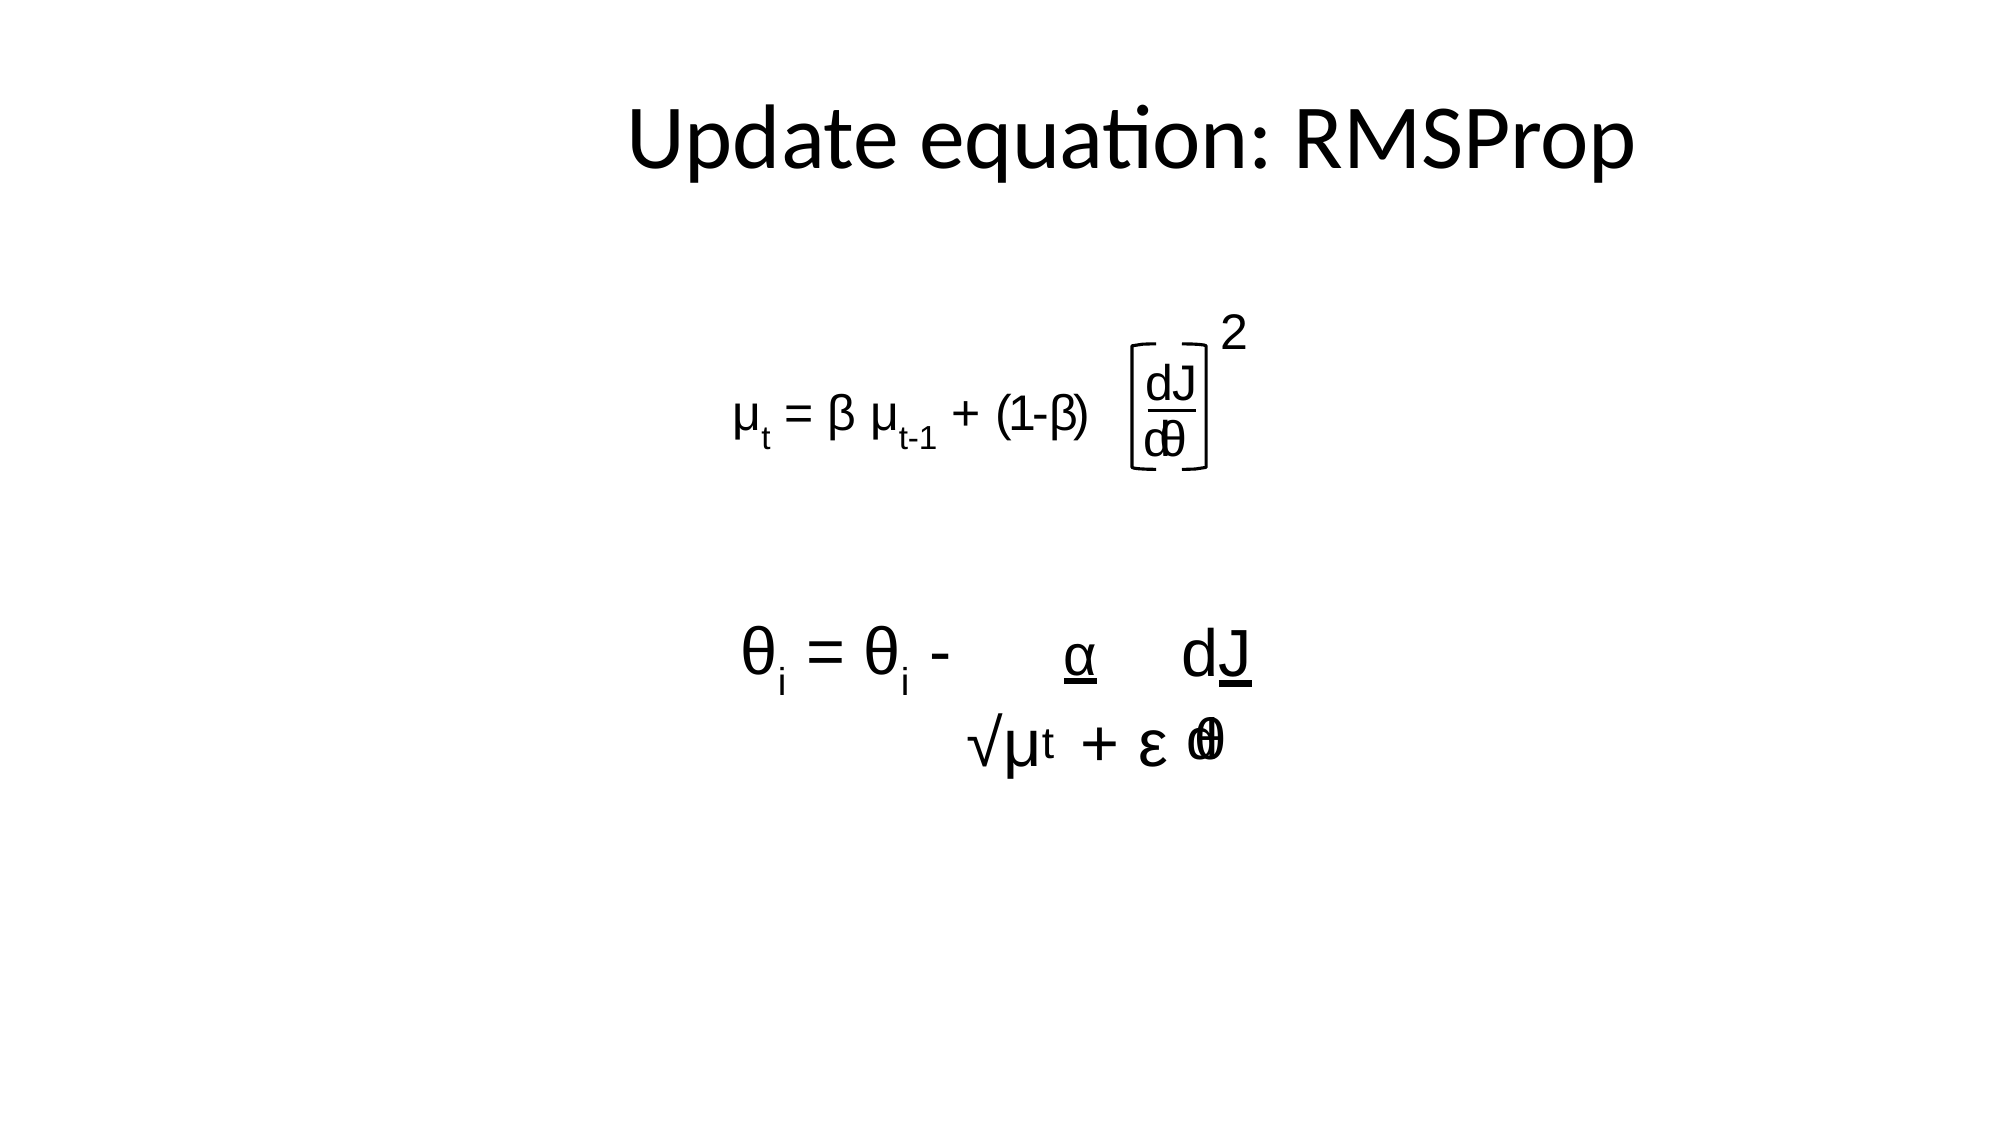

# Update equation: RMSProp
2

dJ dθ
μ = β μ
+ (1-β)

t
t-1
	α		dJ
θi = θi -
√μ	+ ε dθ
t